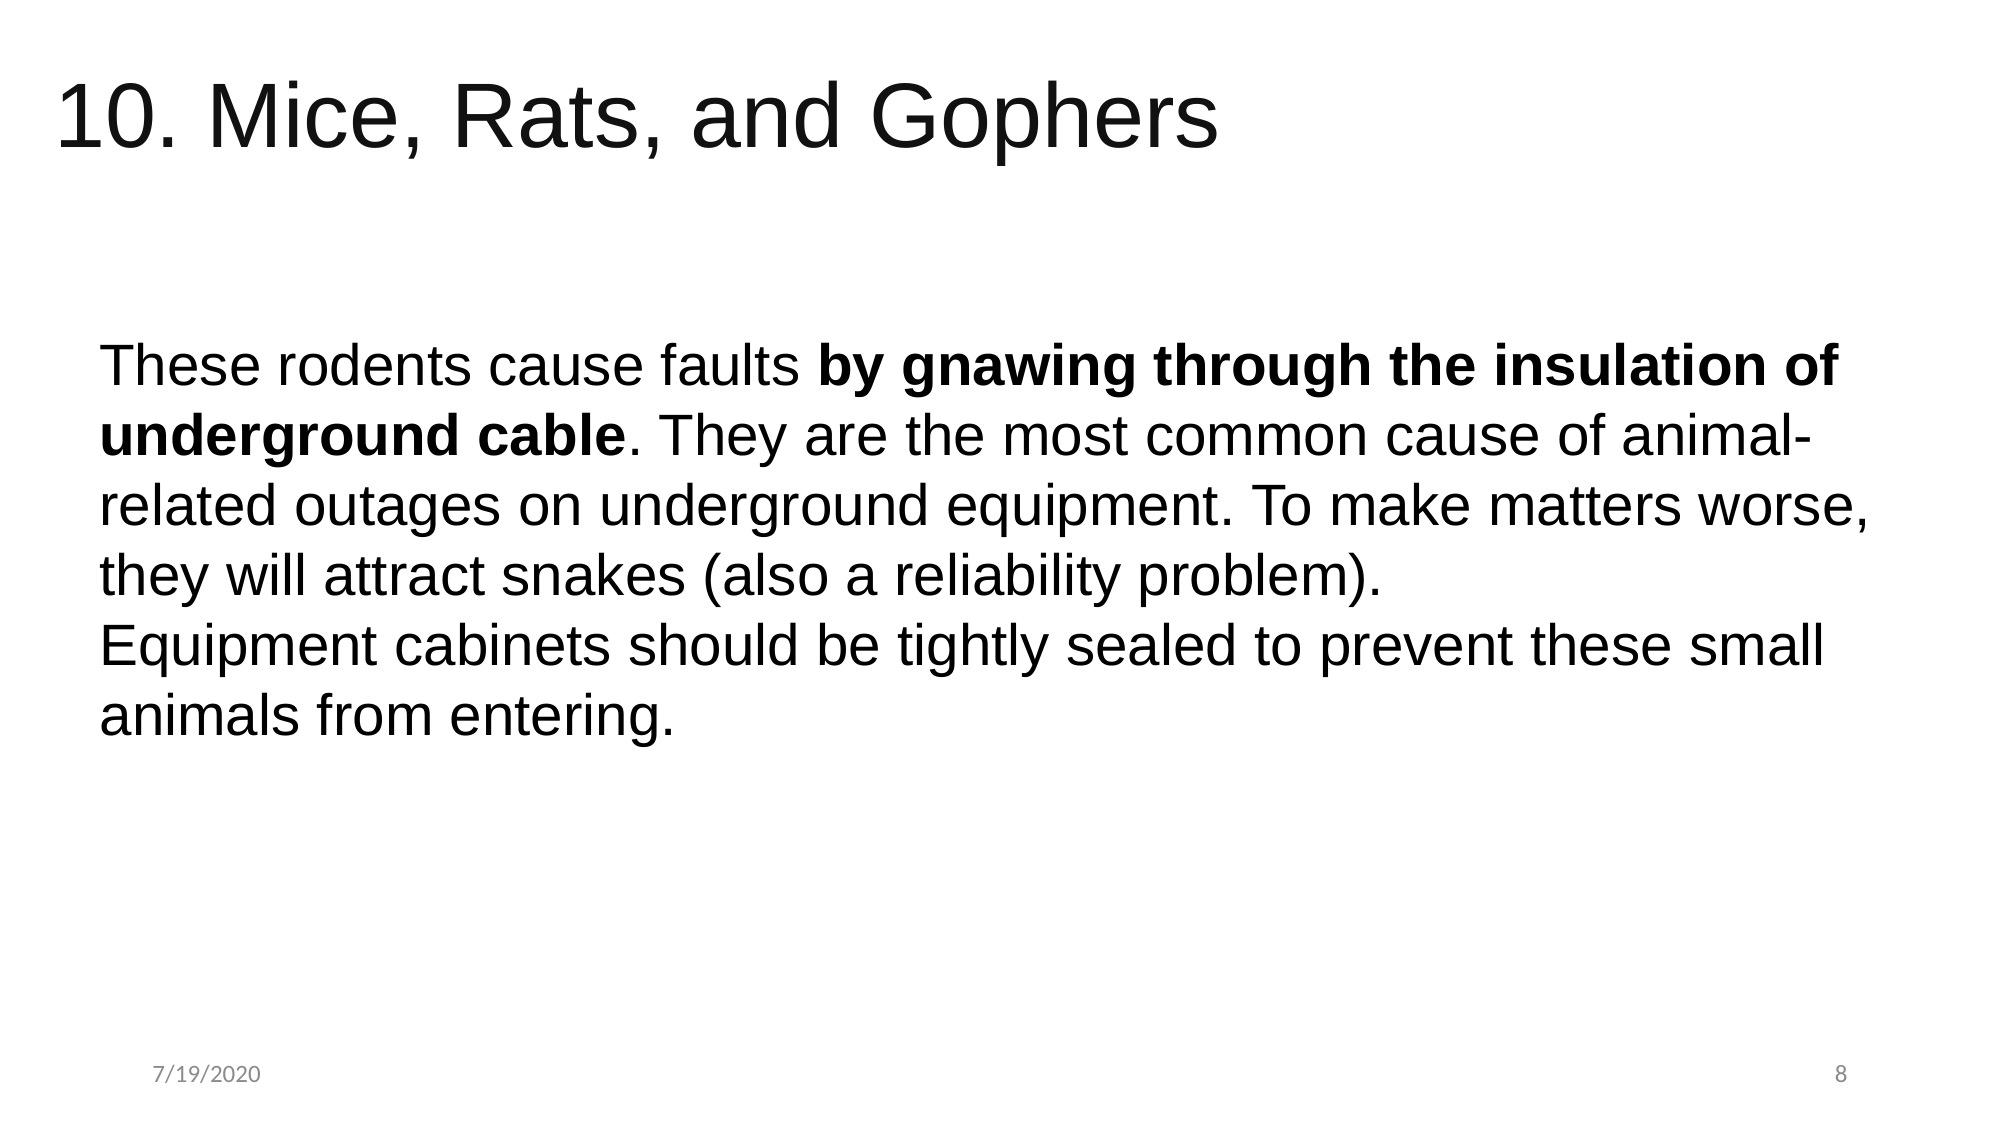

# 10. Mice, Rats, and Gophers
These rodents cause faults by gnawing through the insulation of underground cable. They are the most common cause of animal-related outages on underground equipment. To make matters worse, they will attract snakes (also a reliability problem).
Equipment cabinets should be tightly sealed to prevent these small animals from entering.
7/19/2020
8